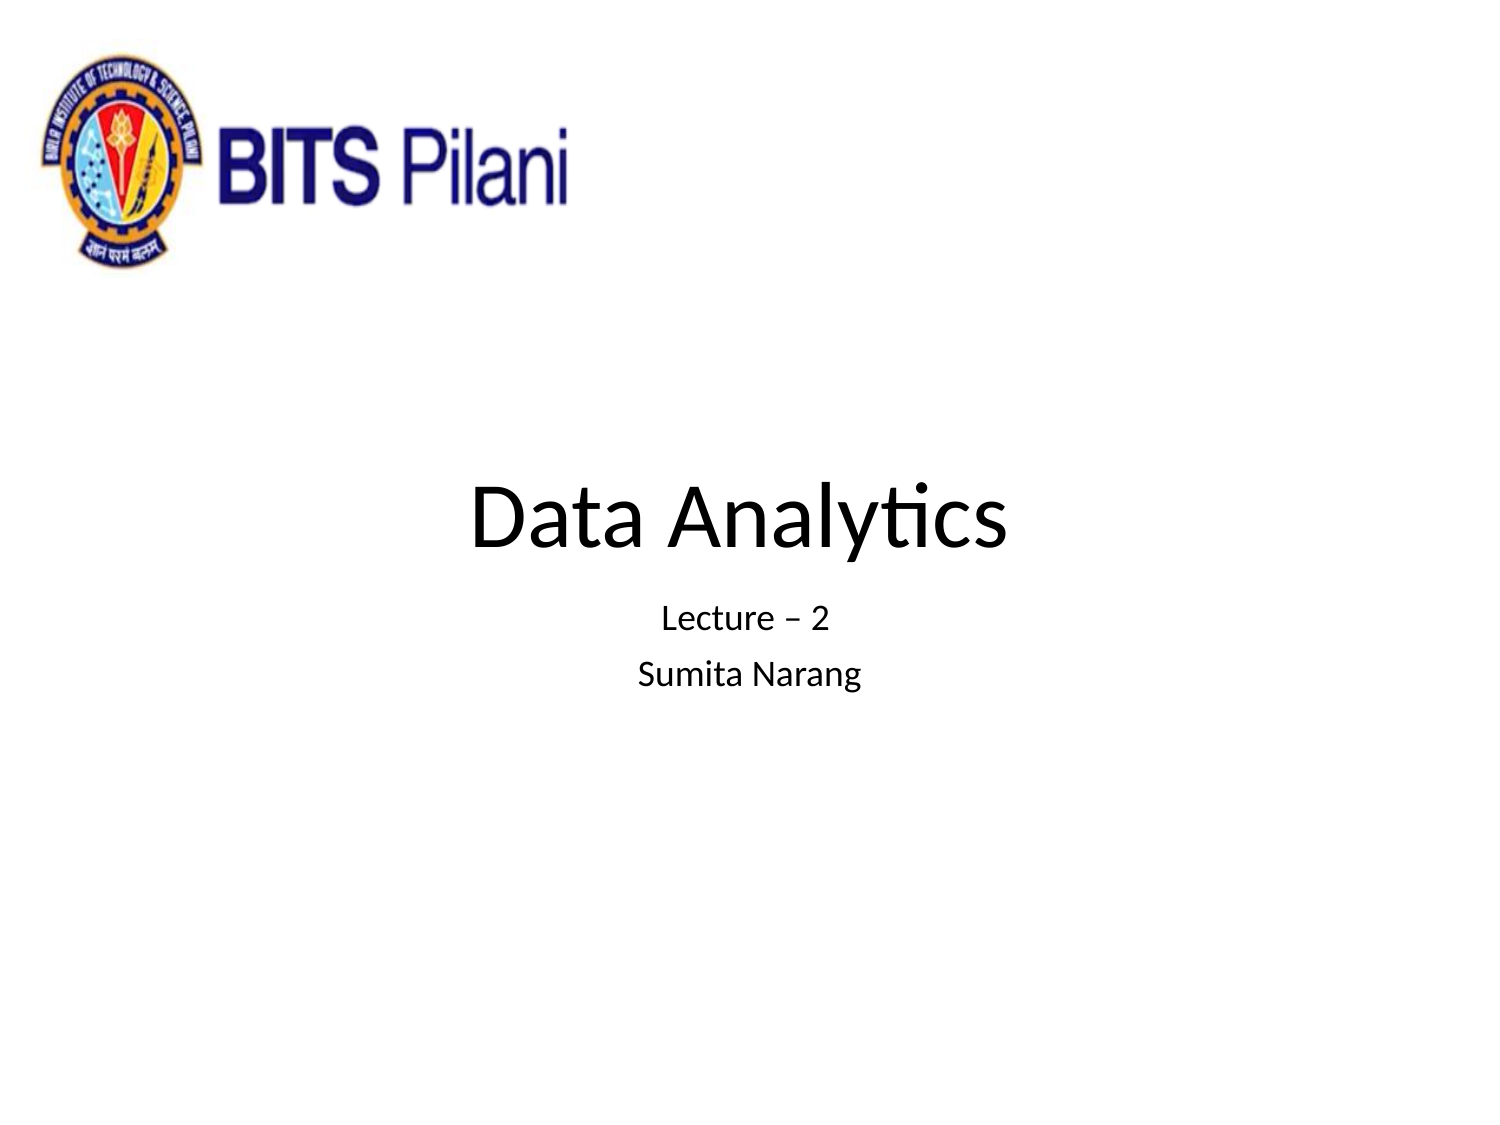

# Data Analytics
Lecture – 2
Sumita Narang